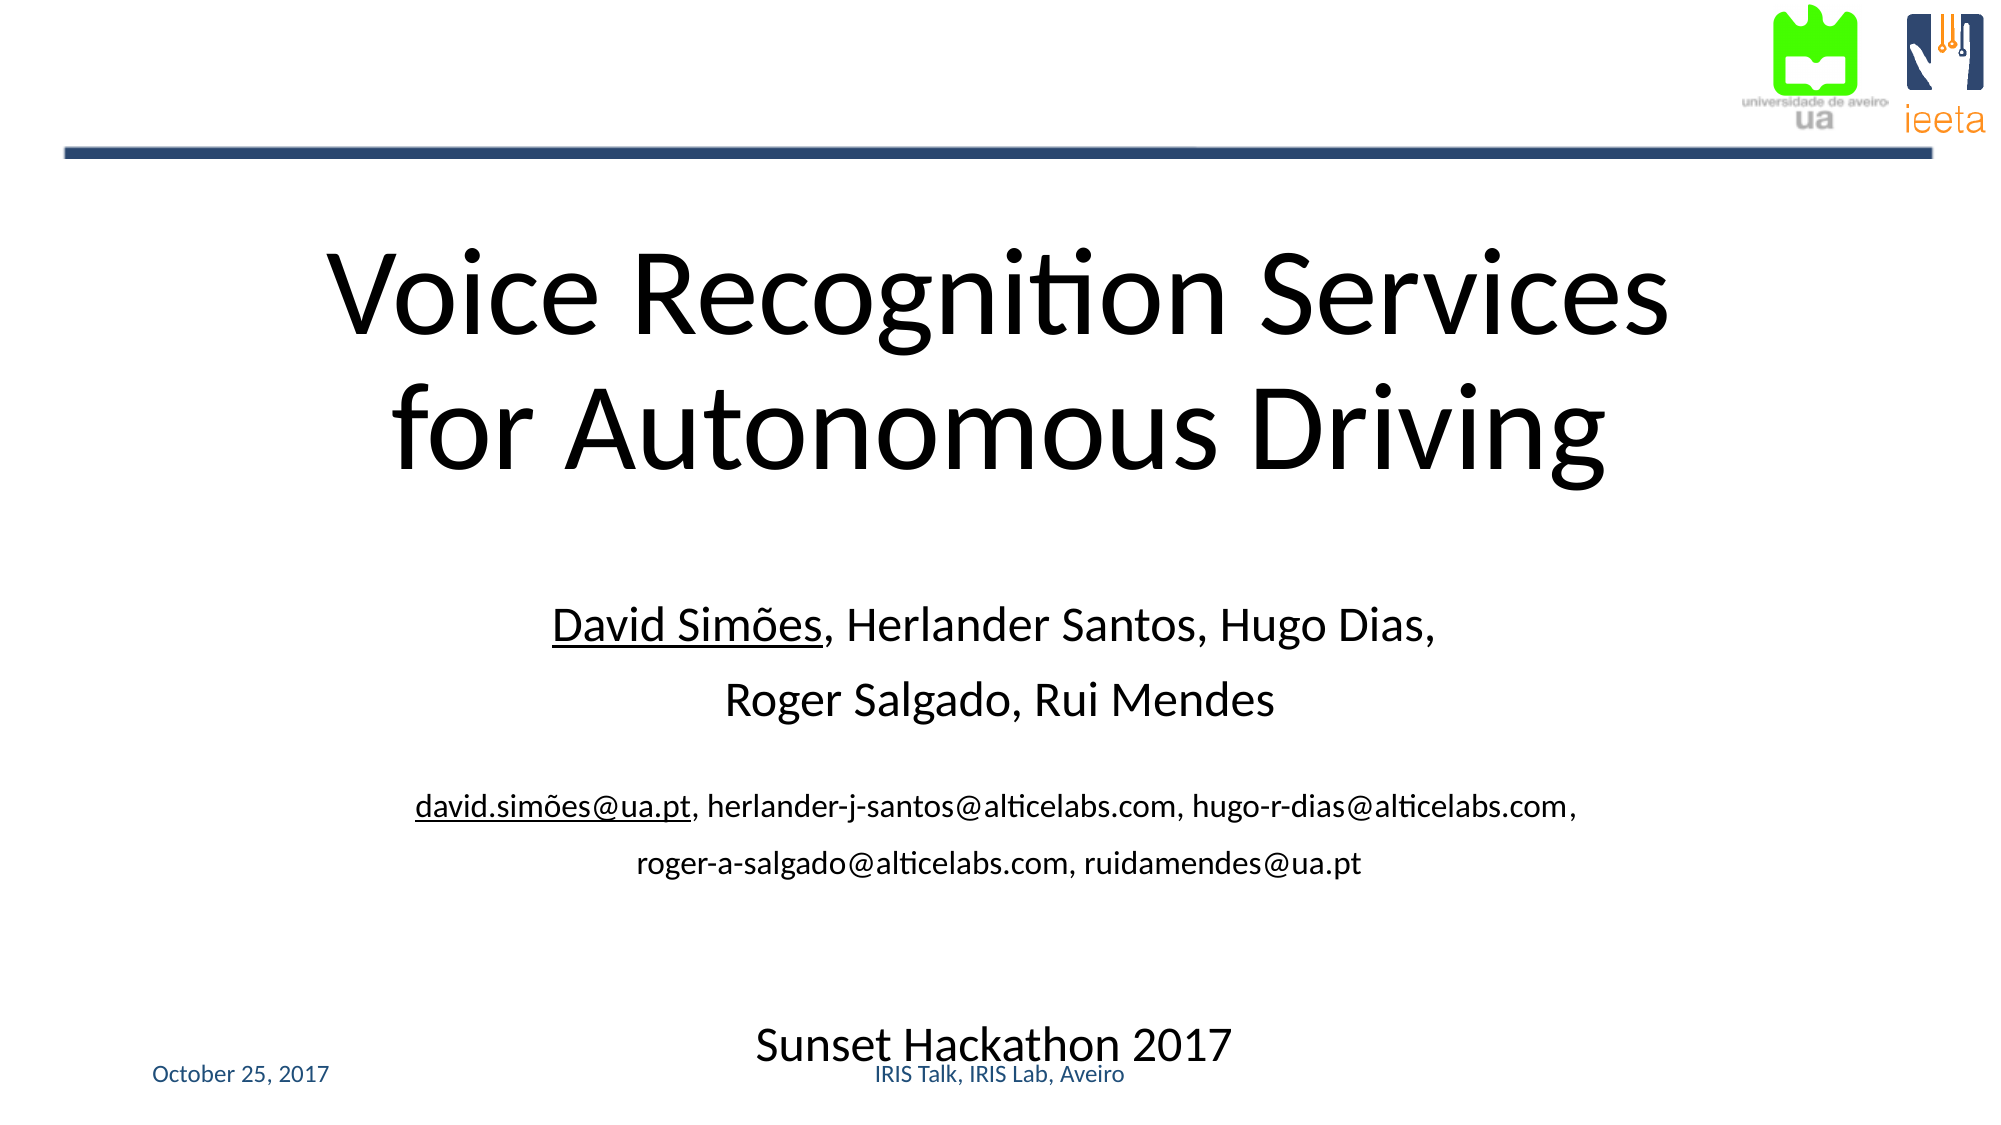

# Voice Recognition Services for Autonomous Driving
David Simões, Herlander Santos, Hugo Dias,
Roger Salgado, Rui Mendes

david.simões@ua.pt, herlander-j-santos@alticelabs.com, hugo-r-dias@alticelabs.com,
roger-a-salgado@alticelabs.com, ruidamendes@ua.pt

Sunset Hackathon 2017
October 25, 2017
IRIS Talk, IRIS Lab, Aveiro
1